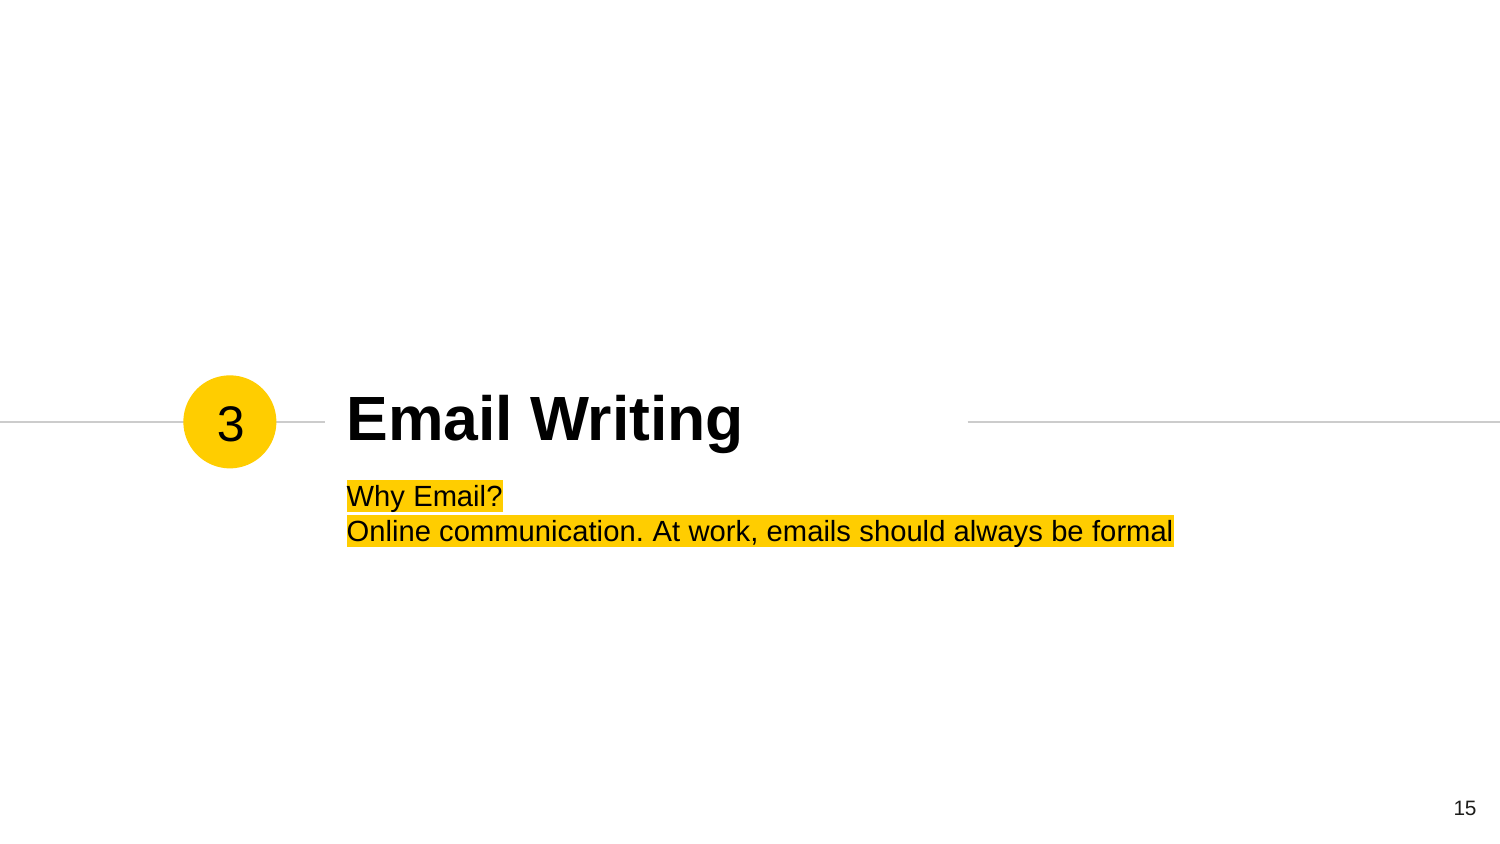

# Email Writing
3
Why Email?
Online communication. At work, emails should always be formal

15